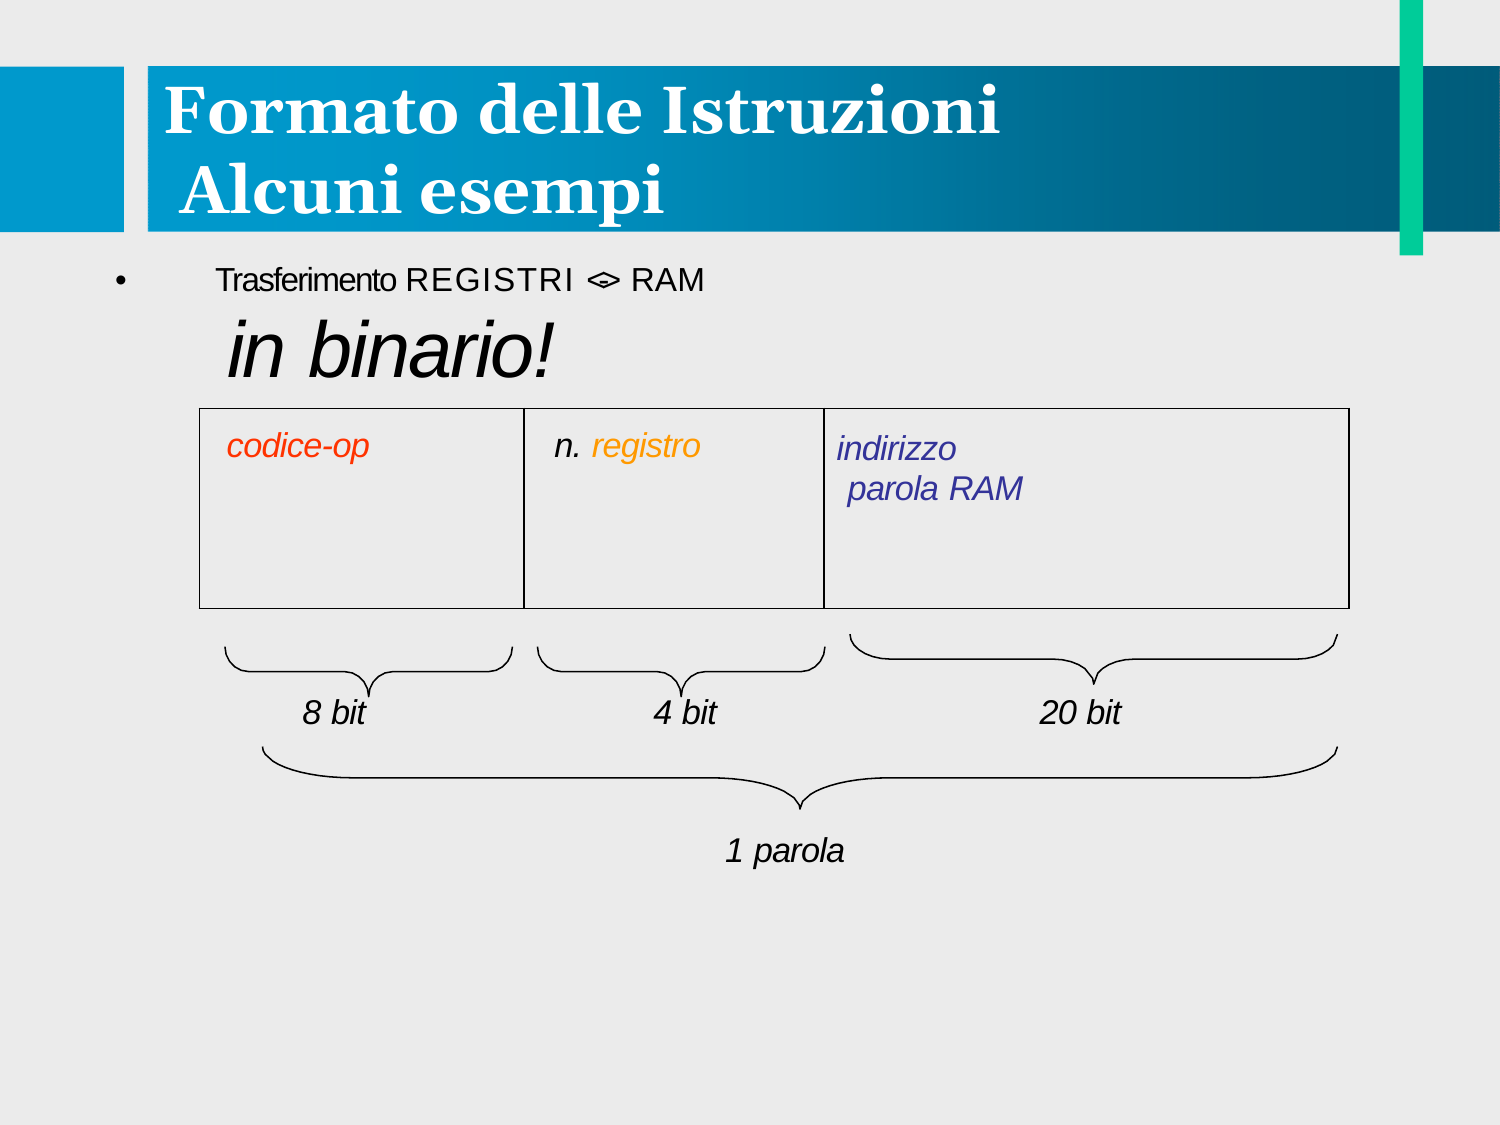

# Formato delle Istruzioni  Alcuni esempi

•
Trasferimento REGISTRI <-> RAM
in binario!
| codice-op | n. registro | indirizzo parola RAM |
| --- | --- | --- |

8 bit
4 bit
20 bit

1 parola